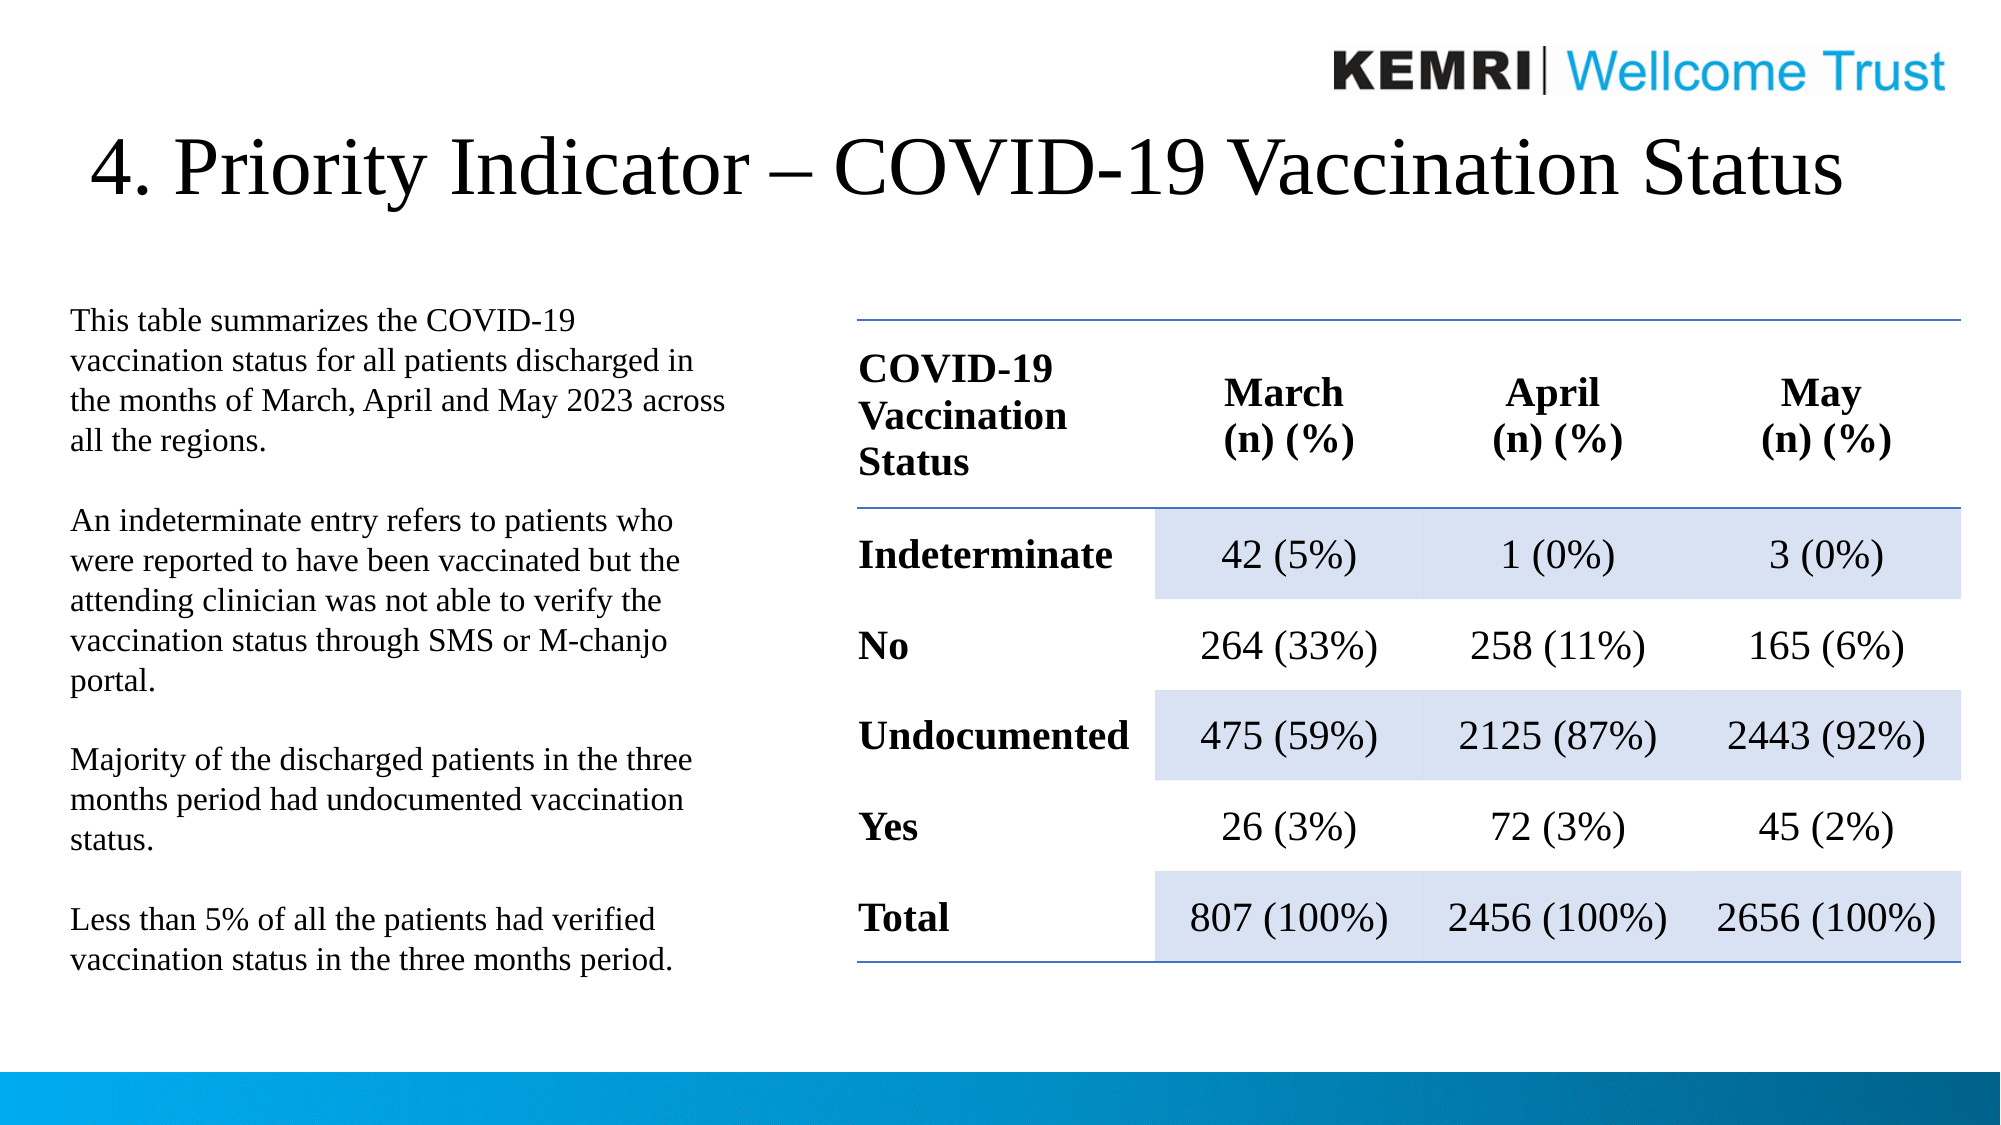

# 4. Priority Indicator – COVID-19 Vaccination Status
This table summarizes the COVID-19 vaccination status for all patients discharged in the months of March, April and May 2023 across all the regions.

An indeterminate entry refers to patients who were reported to have been vaccinated but the attending clinician was not able to verify the vaccination status through SMS or M-chanjo portal.

Majority of the discharged patients in the three months period had undocumented vaccination status.

Less than 5% of all the patients had verified vaccination status in the three months period.

| COVID-19 Vaccination Status | March (n) (%) | April (n) (%) | May (n) (%) |
| --- | --- | --- | --- |
| Indeterminate | 42 (5%) | 1 (0%) | 3 (0%) |
| No | 264 (33%) | 258 (11%) | 165 (6%) |
| Undocumented | 475 (59%) | 2125 (87%) | 2443 (92%) |
| Yes | 26 (3%) | 72 (3%) | 45 (2%) |
| Total | 807 (100%) | 2456 (100%) | 2656 (100%) |